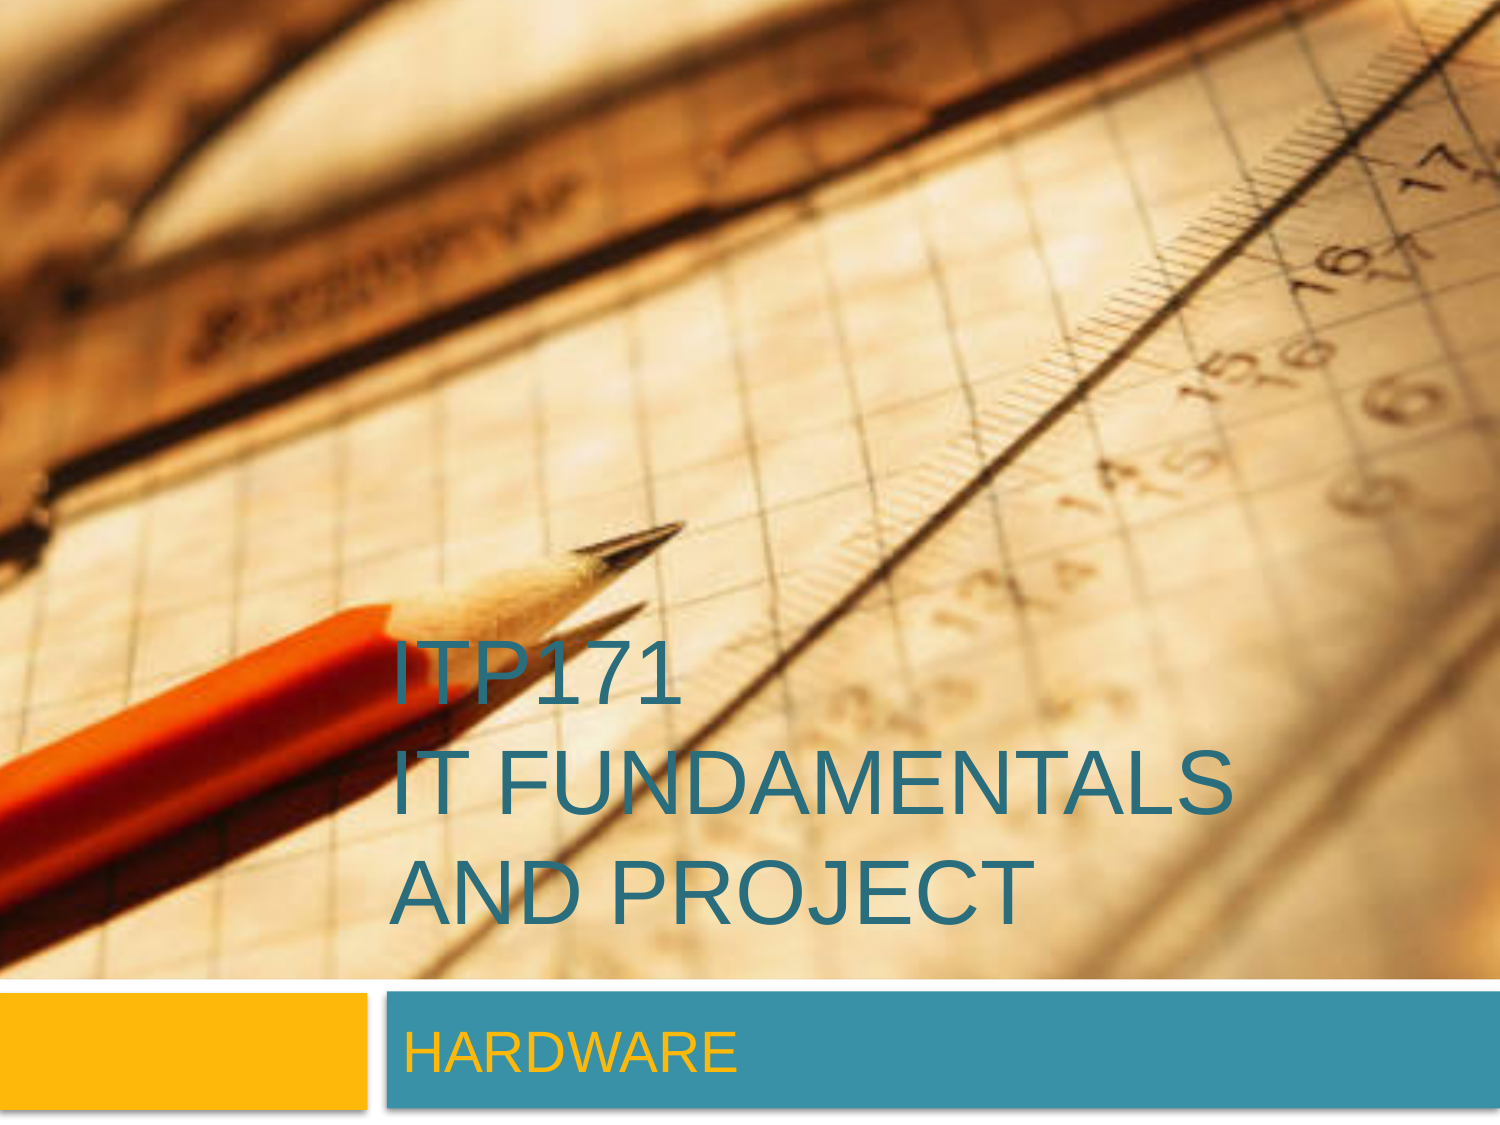

# ITP171 IT Fundamentals and PROJECT
HARDWARE